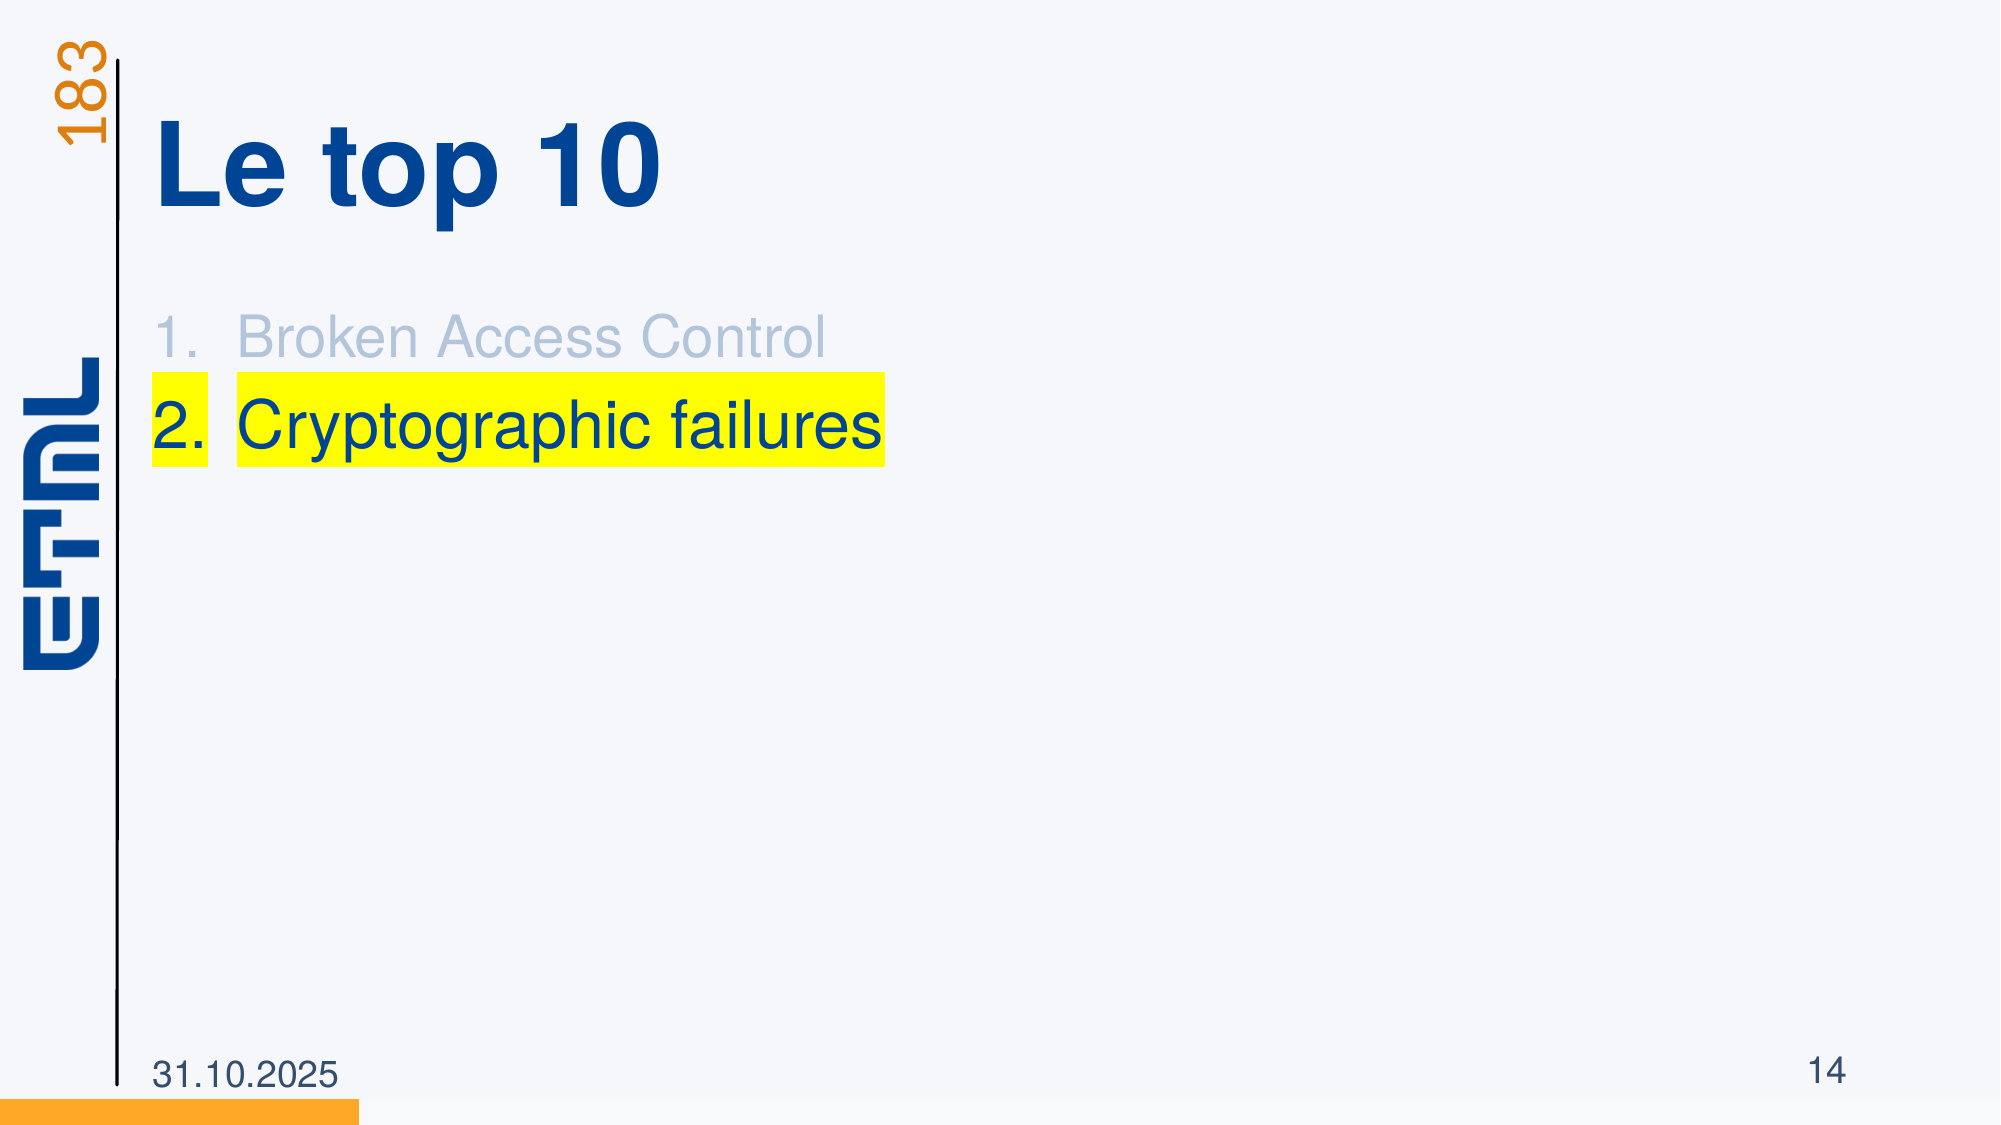

# Le top 10
Broken Access Control
Cryptographic failures

31.10.2025
14